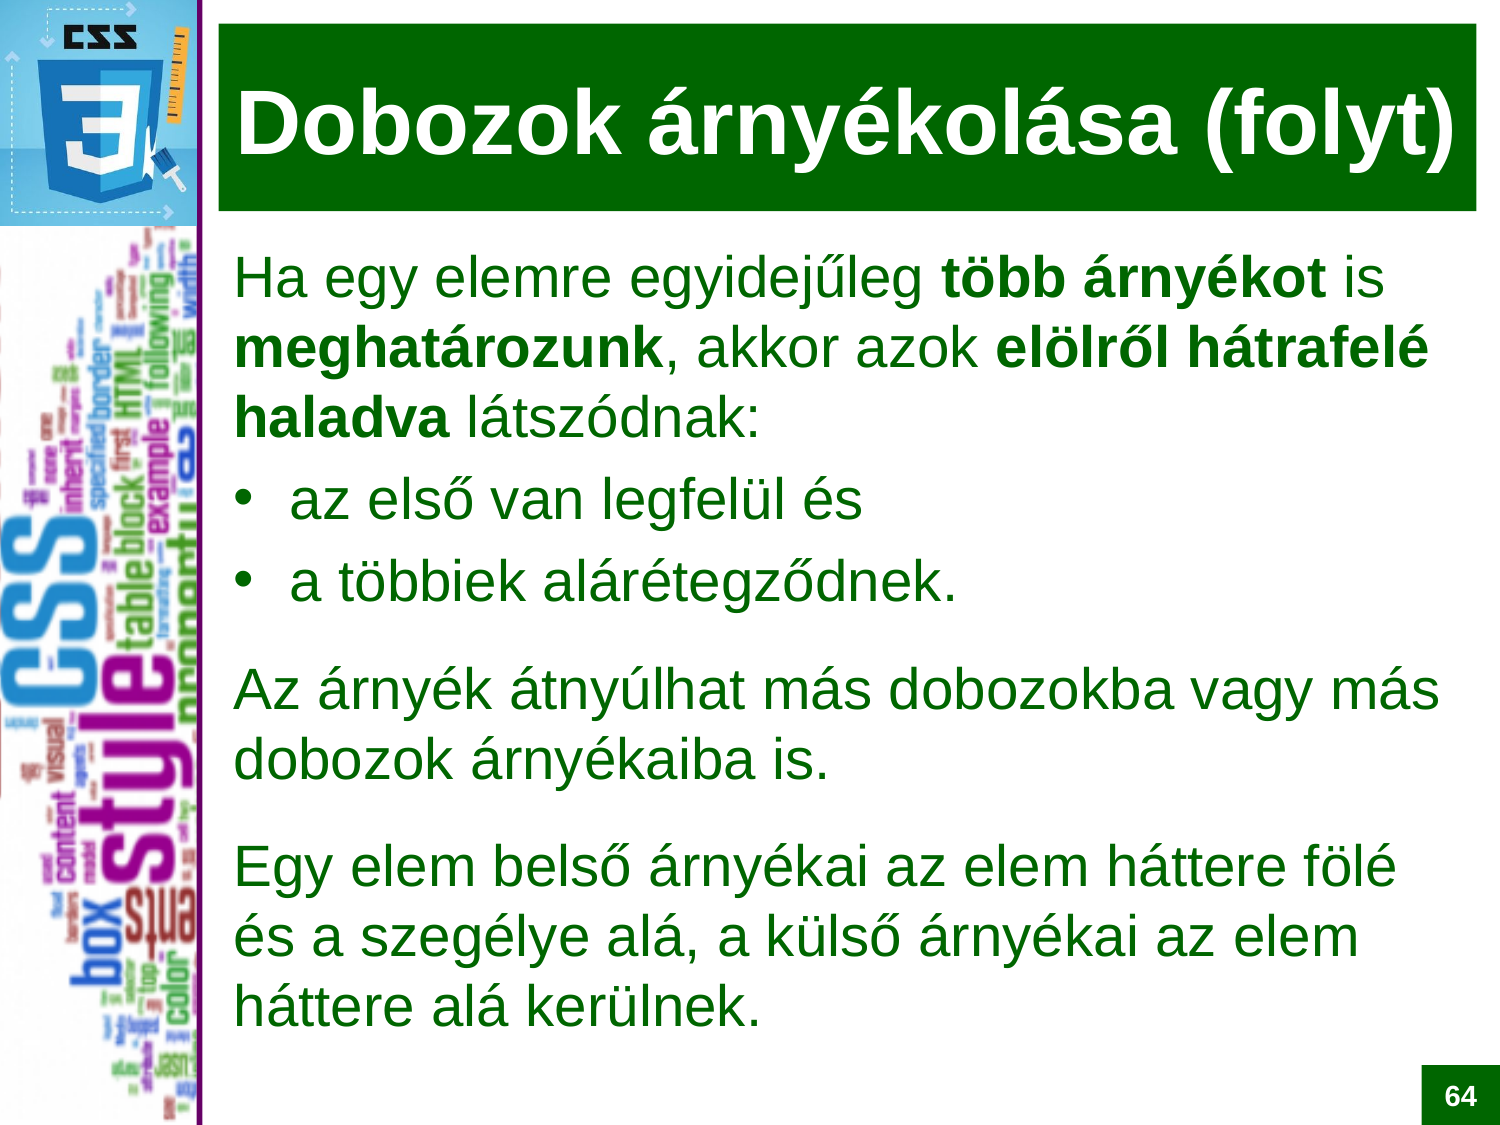

# Dobozok árnyékolása (folyt)
Ha egy elemre egyidejűleg több árnyékot is meghatározunk, akkor azok elölről hátrafelé haladva látszódnak:
az első van legfelül és
a többiek alárétegződnek.
Az árnyék átnyúlhat más dobozokba vagy más dobozok árnyékaiba is.
Egy elem belső árnyékai az elem háttere fölé és a szegélye alá, a külső árnyékai az elem háttere alá kerülnek.
64